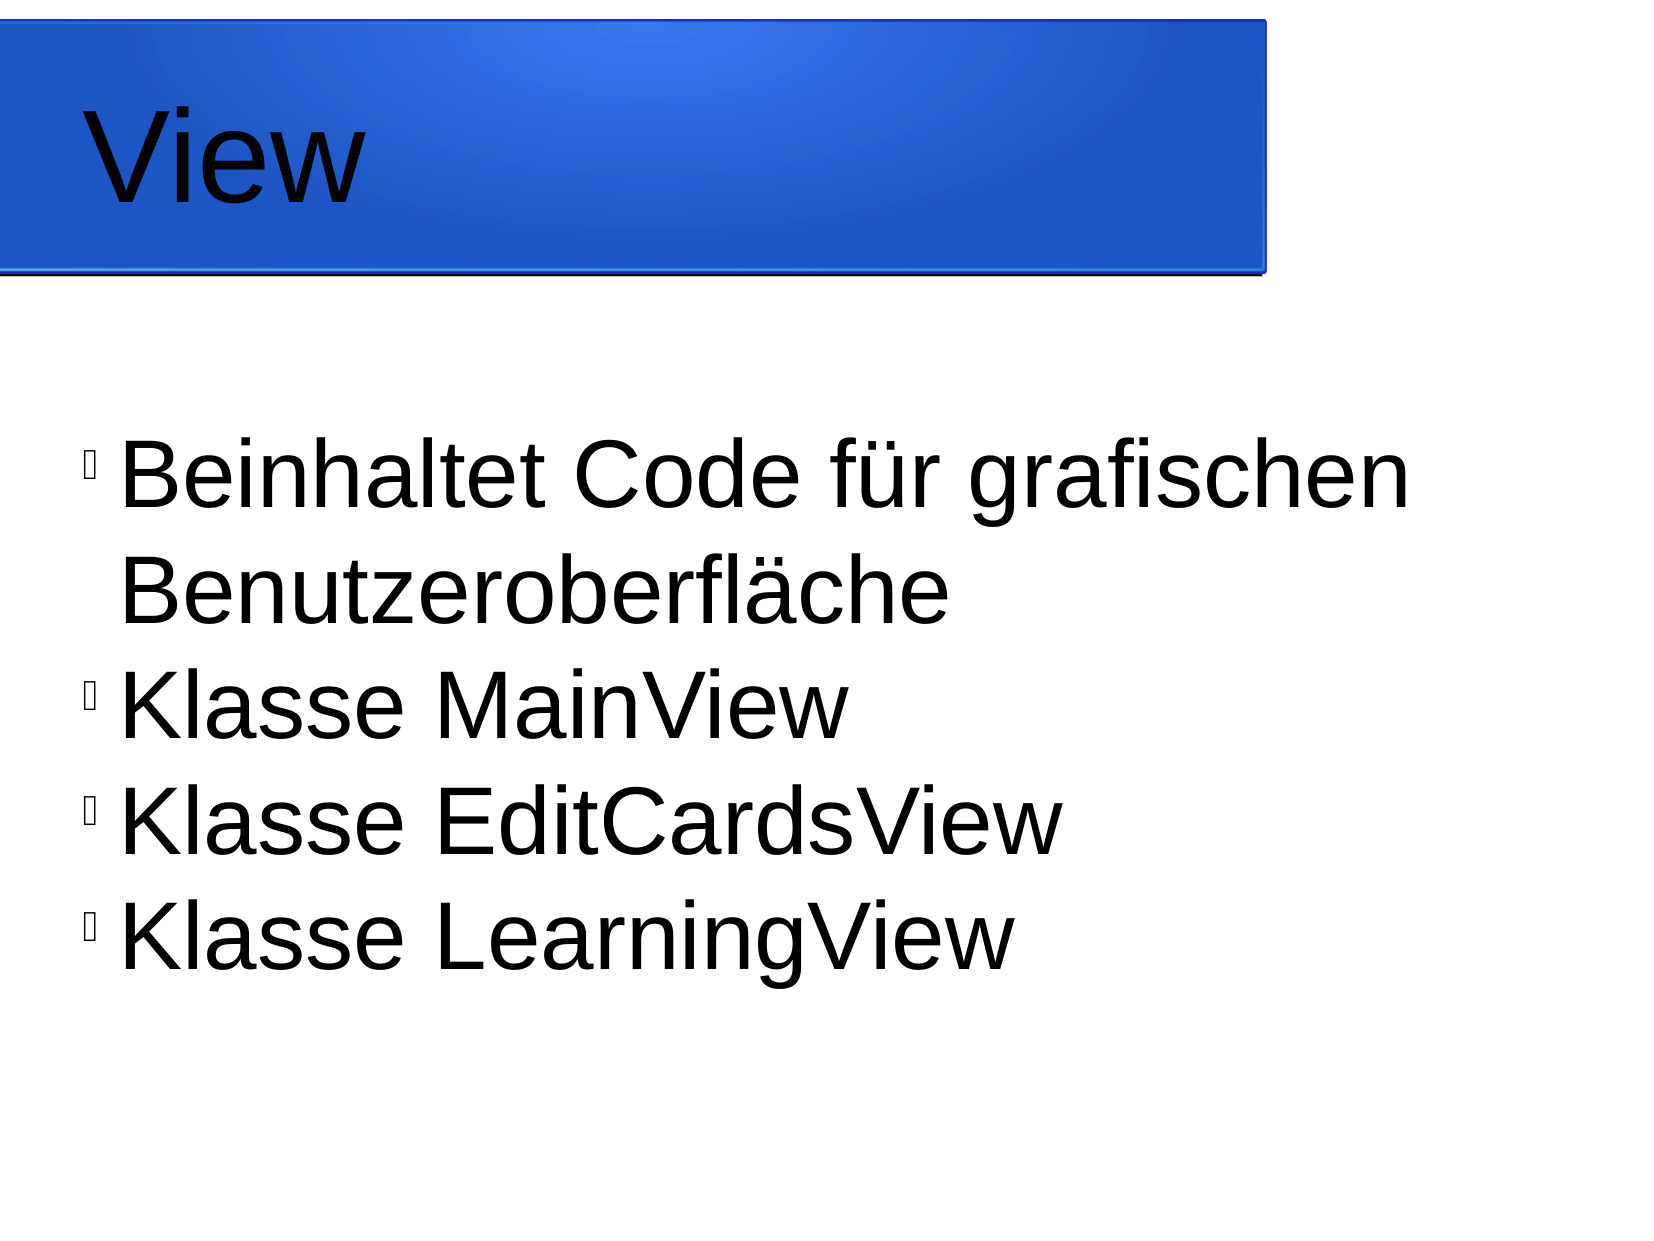

View
Beinhaltet Code für grafischen Benutzeroberfläche
Klasse MainView
Klasse EditCardsView
Klasse LearningView